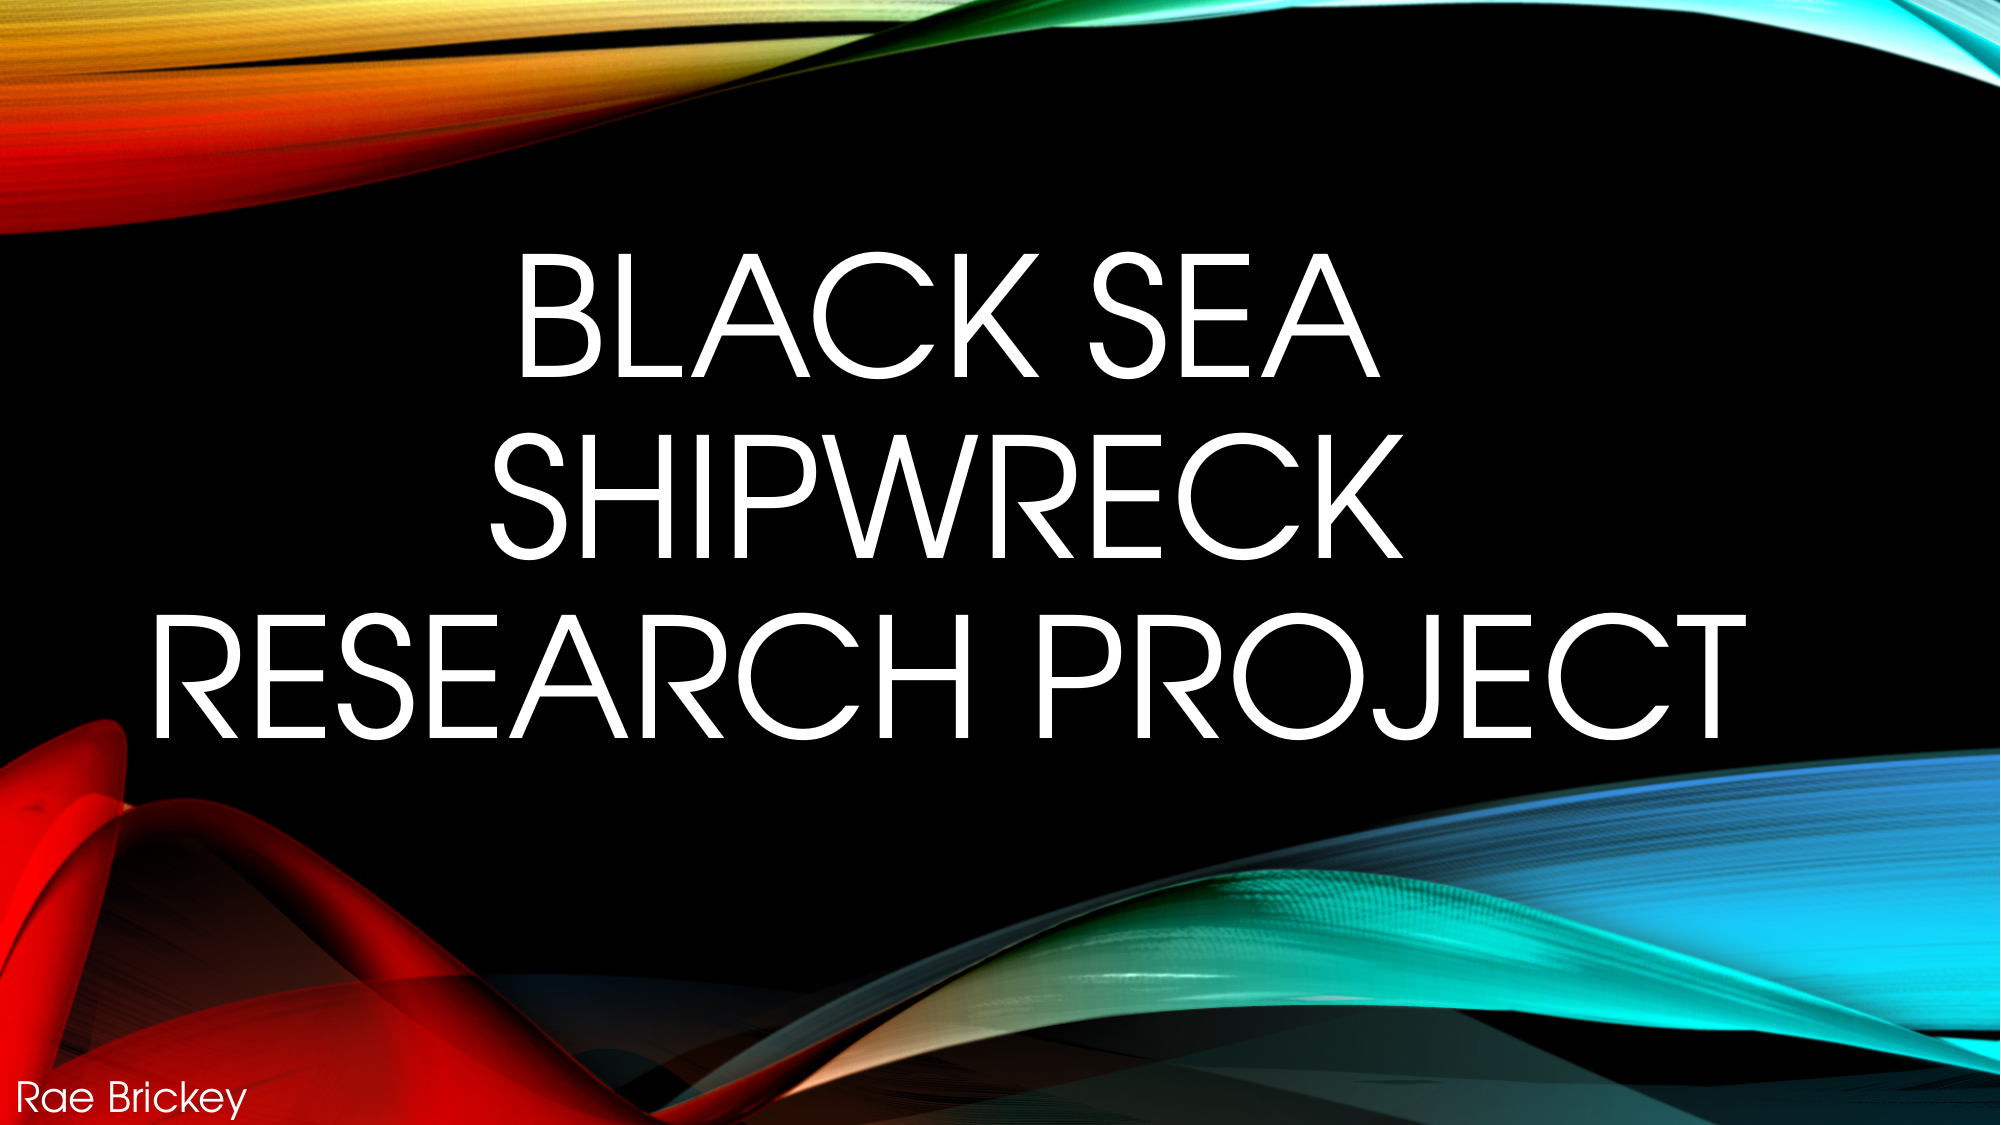

# Black Sea Shipwreck Research Project
Rae Brickey